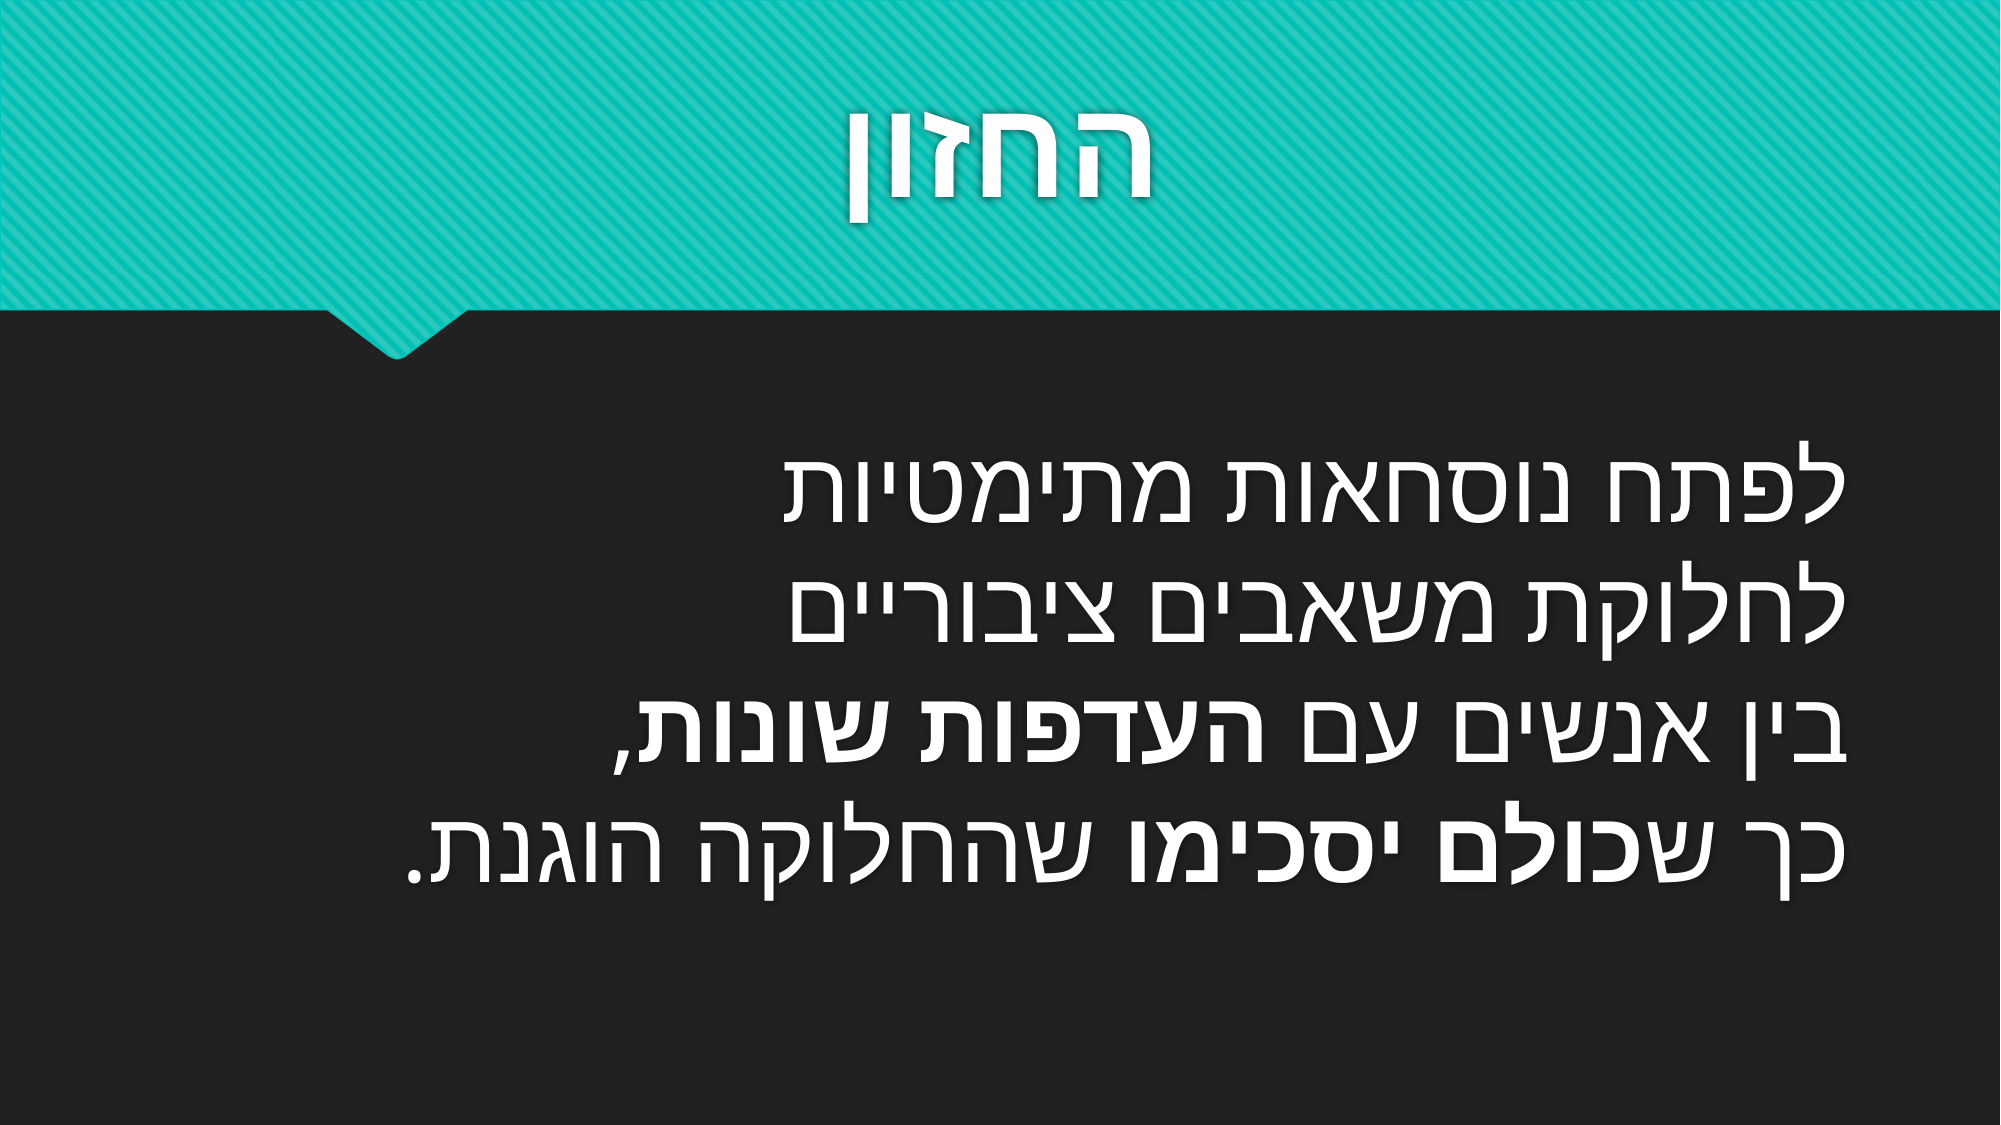

# החזון
לפתח נוסחאות מתימטיות
לחלוקת משאבים ציבוריים
בין אנשים עם העדפות שונות,
כך שכולם יסכימו שהחלוקה הוגנת.